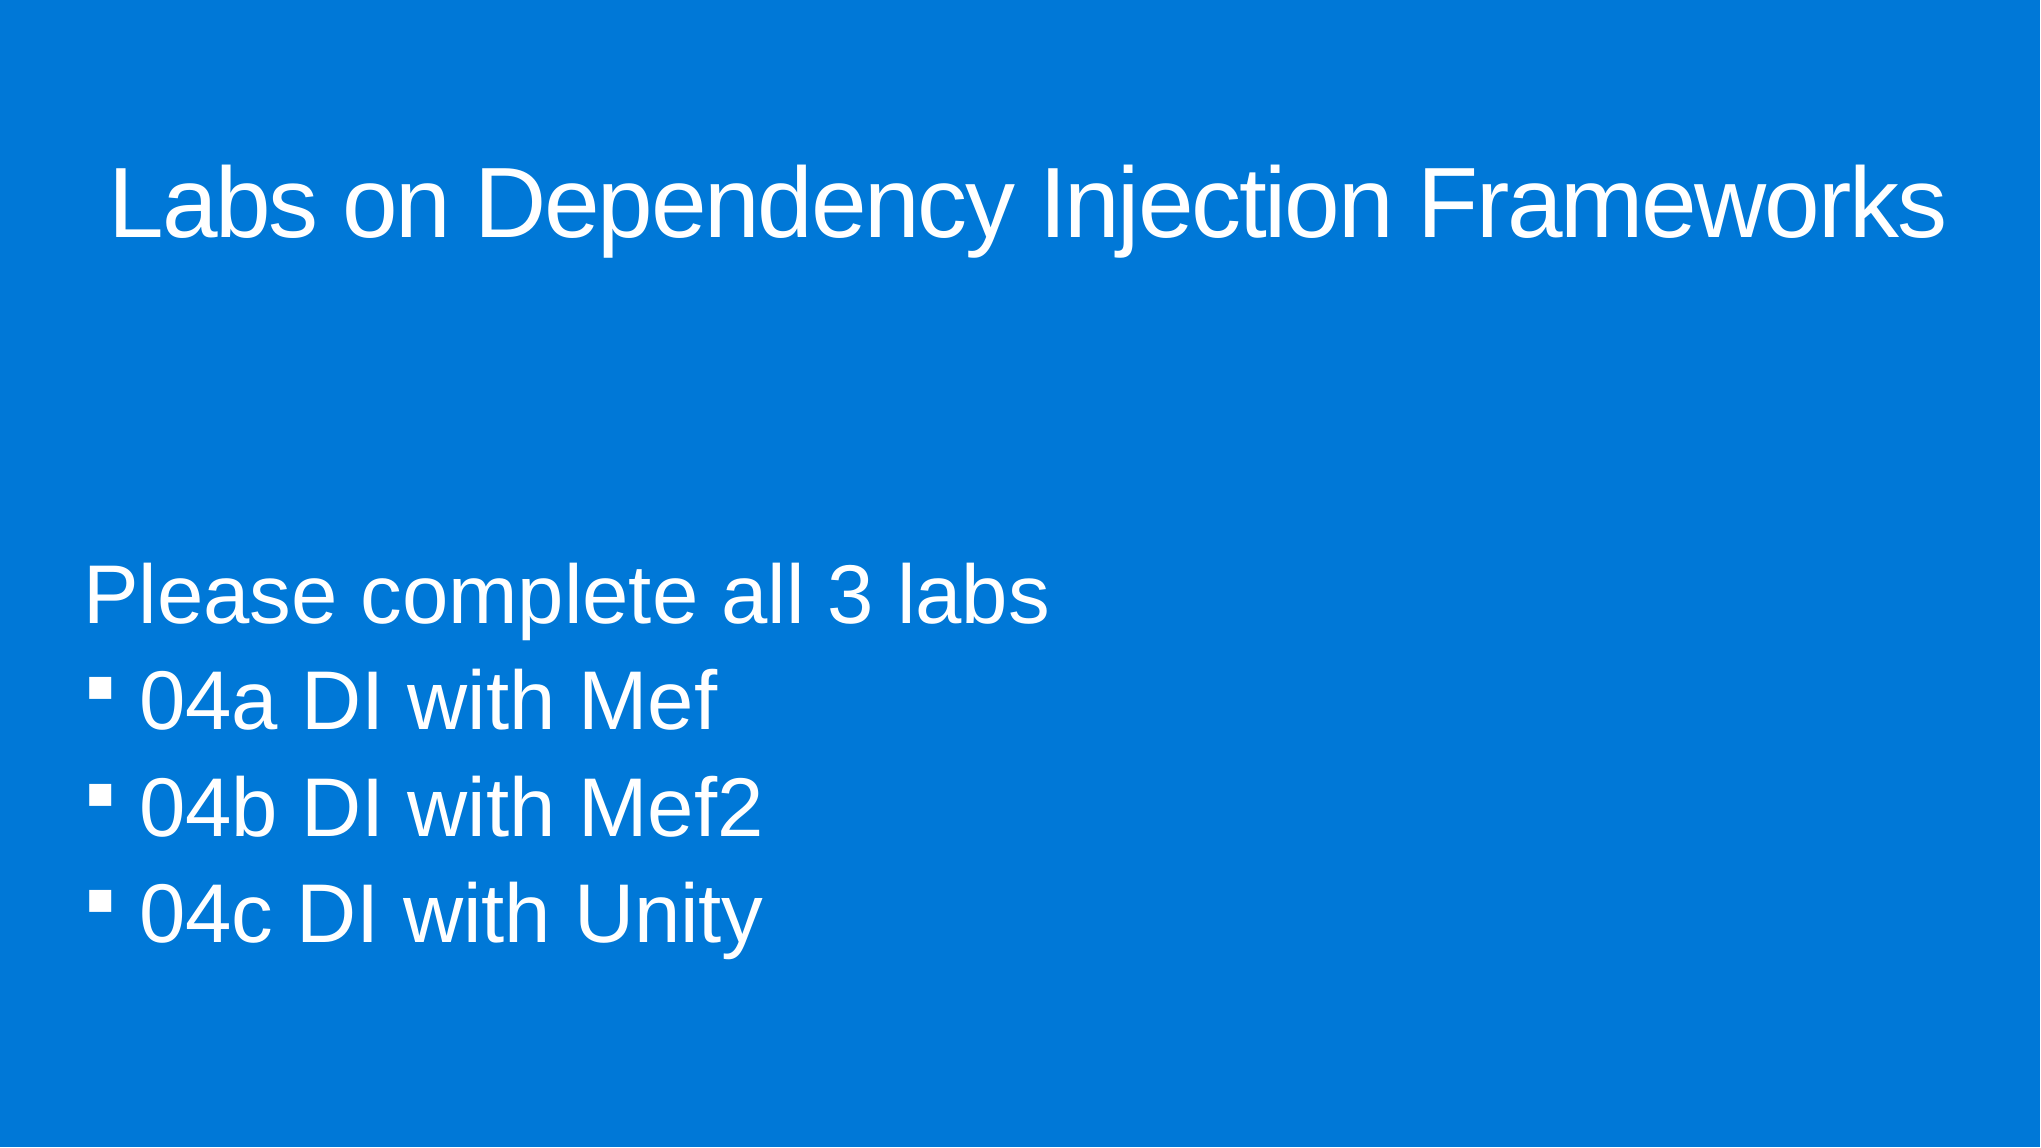

# Labs on Dependency Injection Frameworks
Please complete all 3 labs
04a DI with Mef
04b DI with Mef2
04c DI with Unity